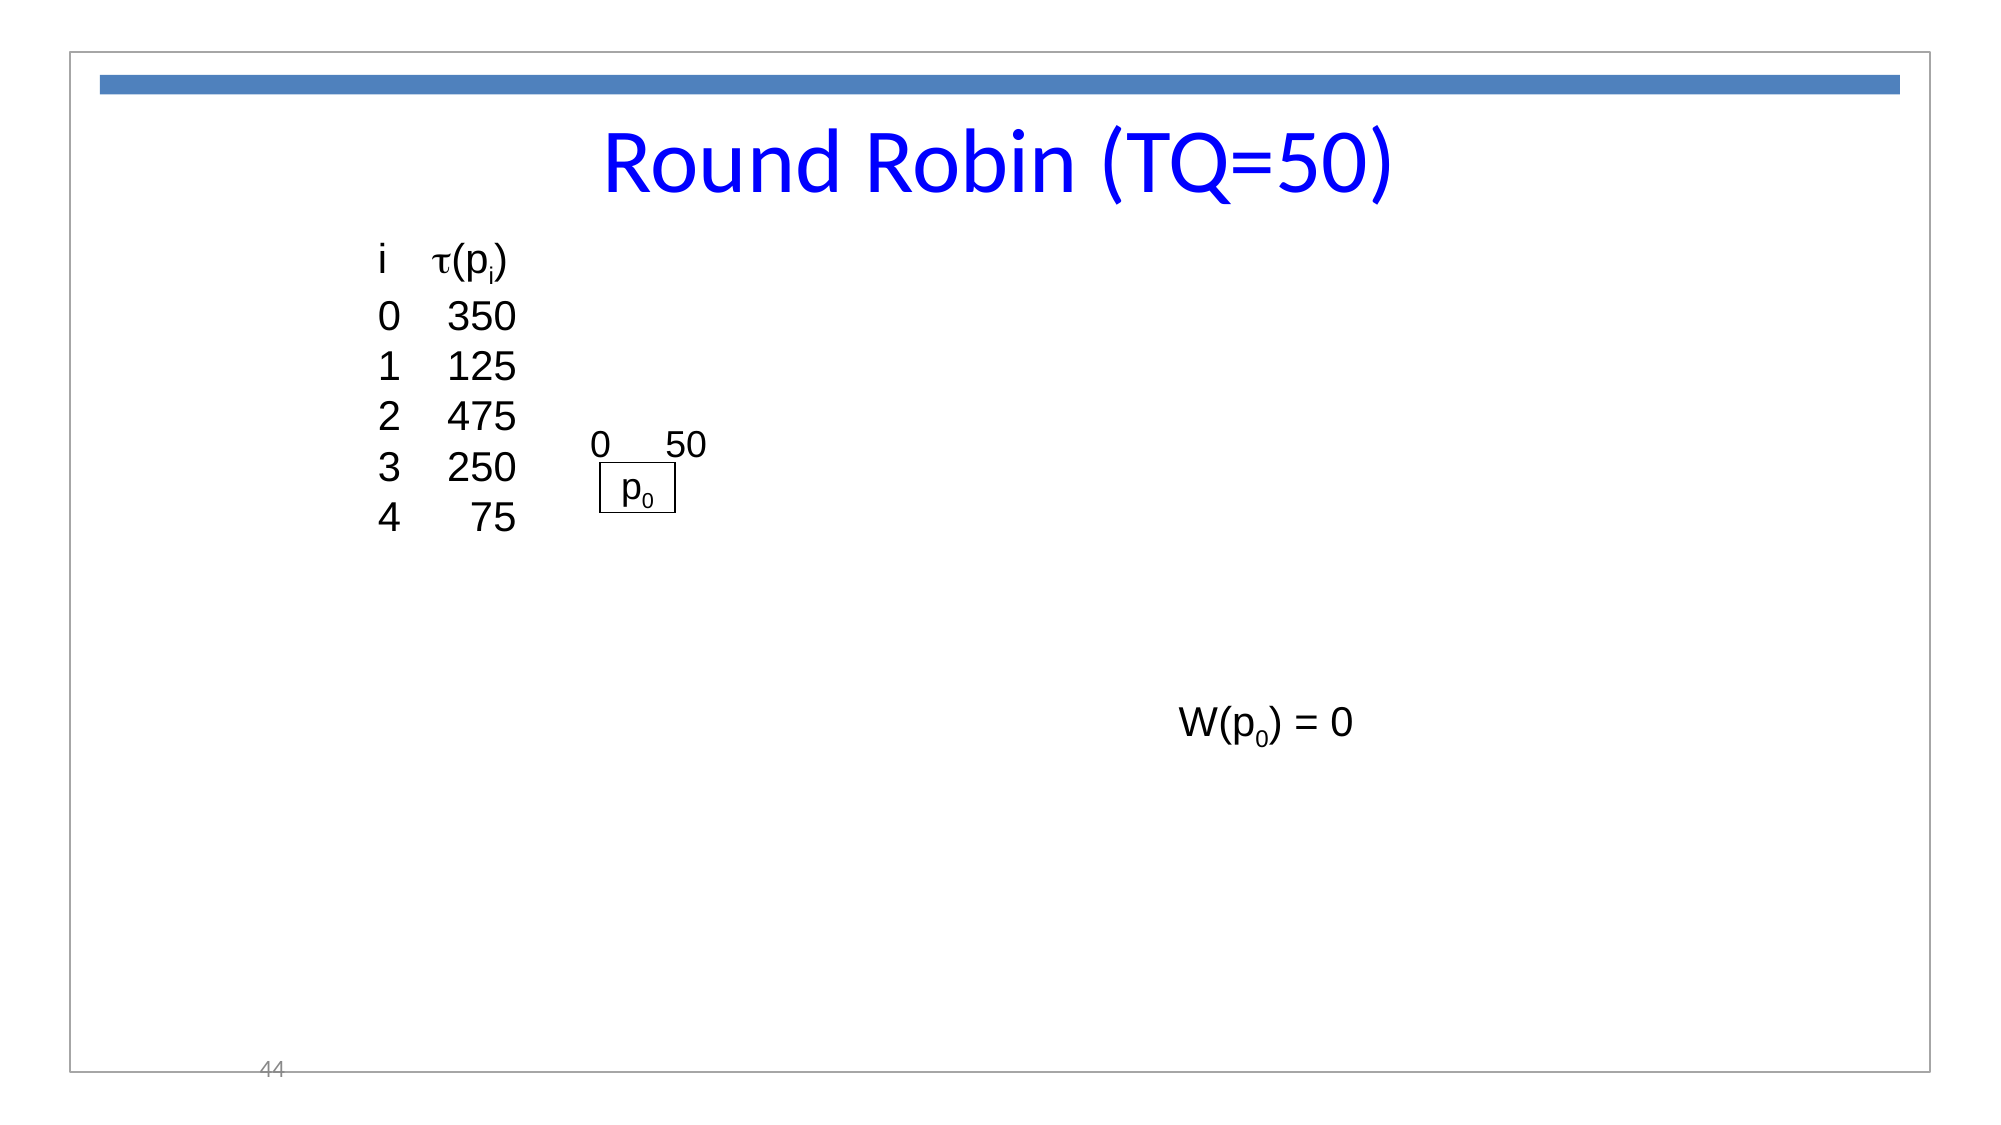

Round Robin (TQ=50)
i    τ(pi)
0    350
1    125
2    475
3    250
4      75
0
50
p0
W(p0) = 0
44